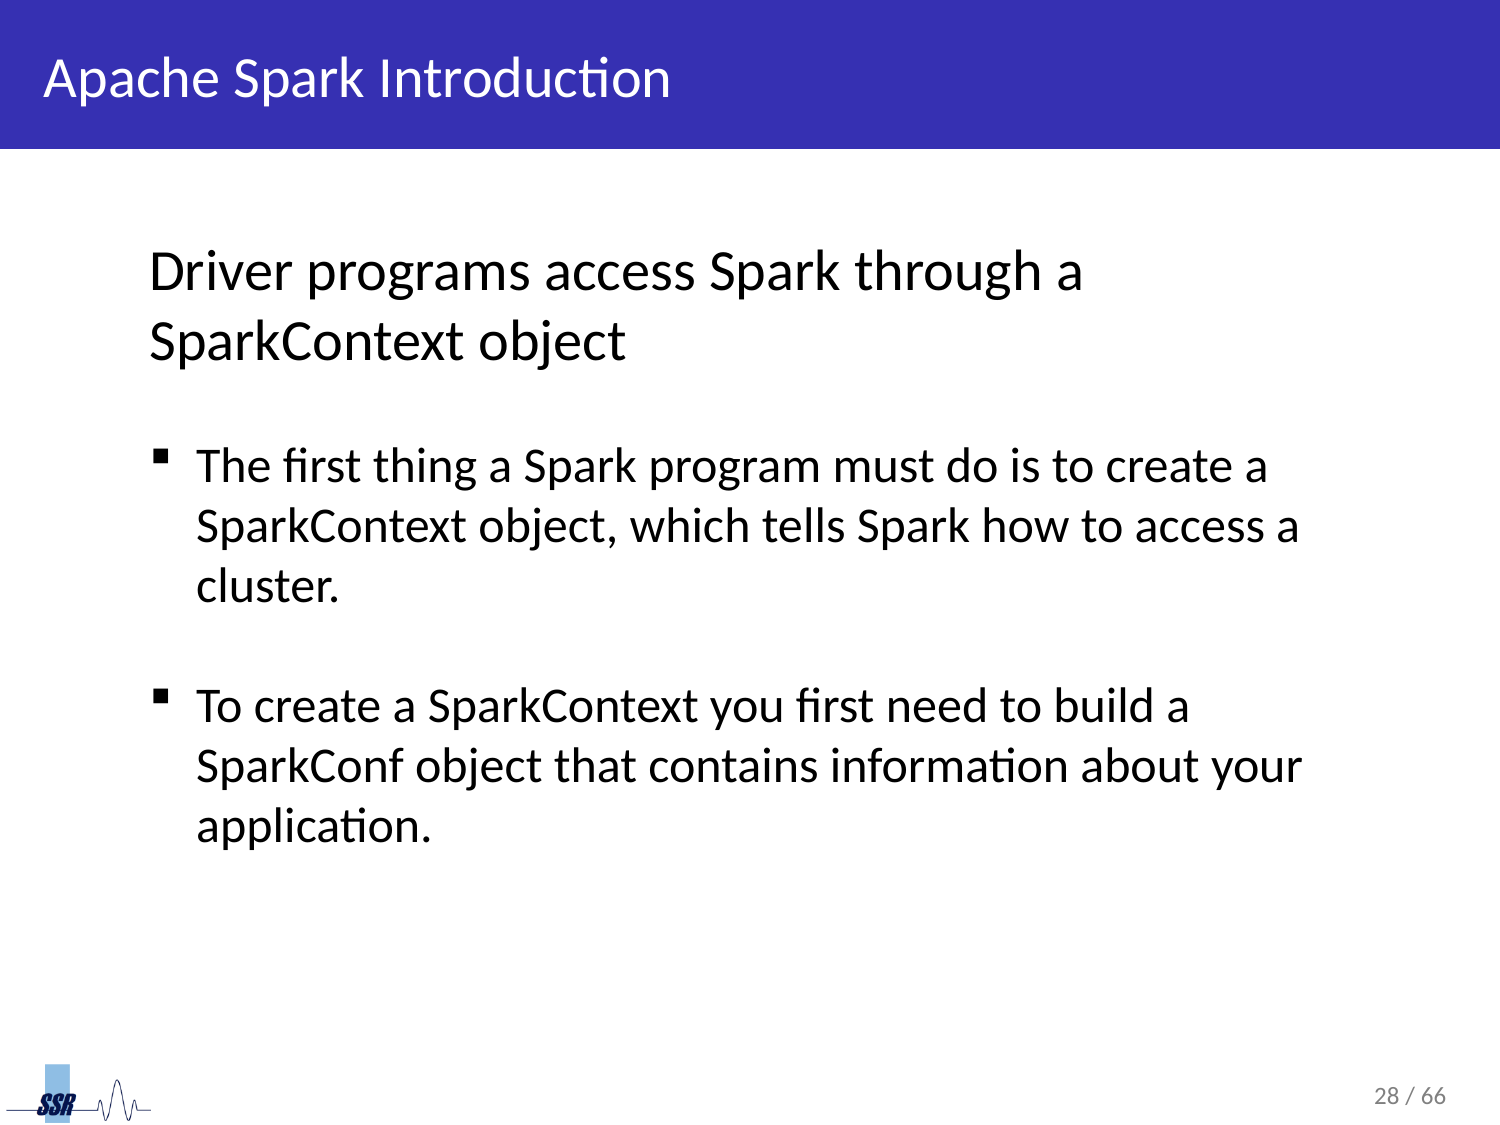

# Apache Spark Introduction
Driver programs access Spark through a SparkContext object

The first thing a Spark program must do is to create a SparkContext object, which tells Spark how to access a cluster.

To create a SparkContext you first need to build a SparkConf object that contains information about your application.